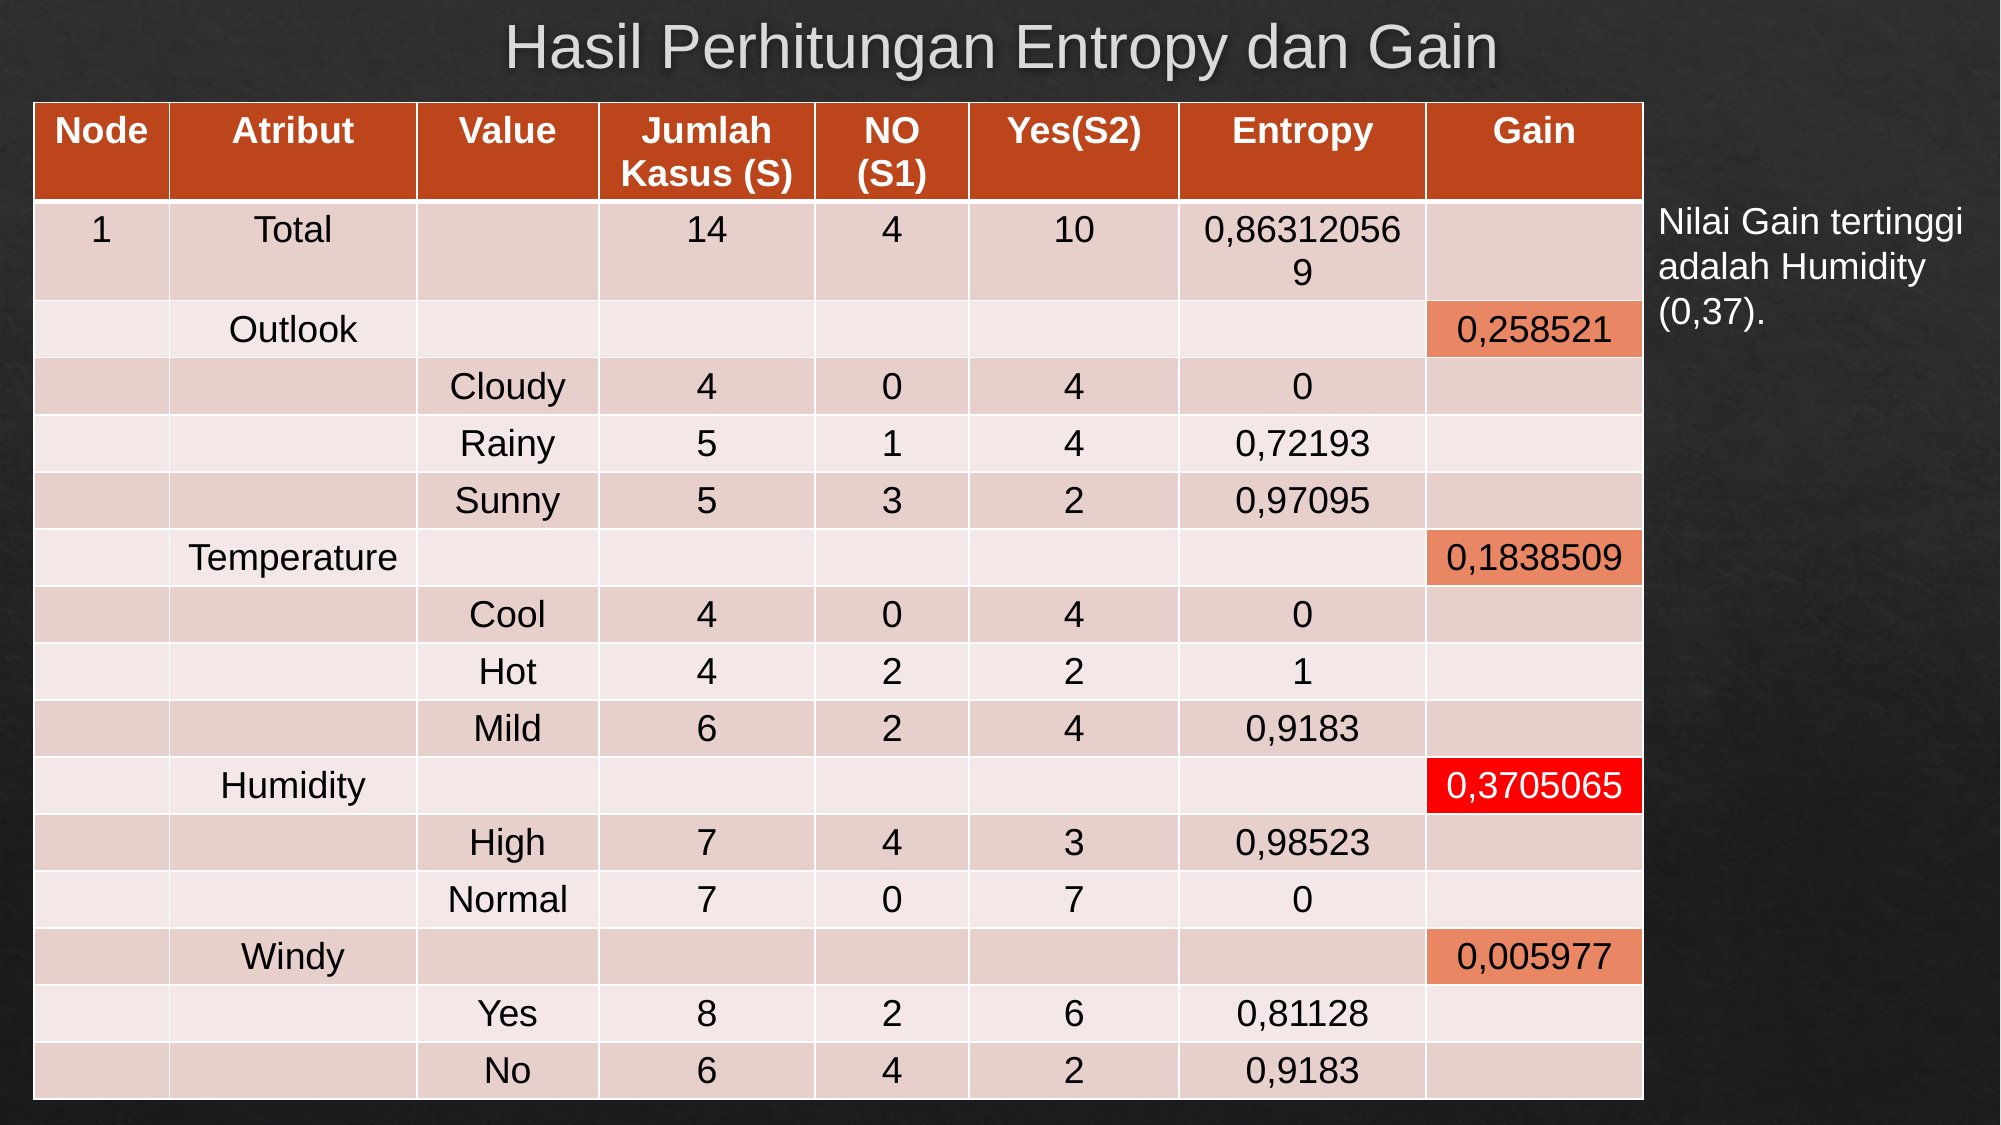

# Hasil Perhitungan Entropy dan Gain
| Node | Atribut | Value | Jumlah Kasus (S) | NO (S1) | Yes(S2) | Entropy | Gain |
| --- | --- | --- | --- | --- | --- | --- | --- |
| 1 | Total |  | 14 | 4 | 10 | 0,863120569 |  |
|  | Outlook |  |  |  |  |  | 0,258521 |
|  |  | Cloudy | 4 | 0 | 4 | 0 |  |
|  |  | Rainy | 5 | 1 | 4 | 0,72193 |  |
|  |  | Sunny | 5 | 3 | 2 | 0,97095 |  |
|  | Temperature |  |  |  |  |  | 0,1838509 |
|  |  | Cool | 4 | 0 | 4 | 0 |  |
|  |  | Hot | 4 | 2 | 2 | 1 |  |
|  |  | Mild | 6 | 2 | 4 | 0,9183 |  |
|  | Humidity |  |  |  |  |  | 0,3705065 |
|  |  | High | 7 | 4 | 3 | 0,98523 |  |
|  |  | Normal | 7 | 0 | 7 | 0 |  |
|  | Windy |  |  |  |  |  | 0,005977 |
|  |  | Yes | 8 | 2 | 6 | 0,81128 |  |
|  |  | No | 6 | 4 | 2 | 0,9183 |  |
Nilai Gain tertinggi adalah Humidity (0,37).